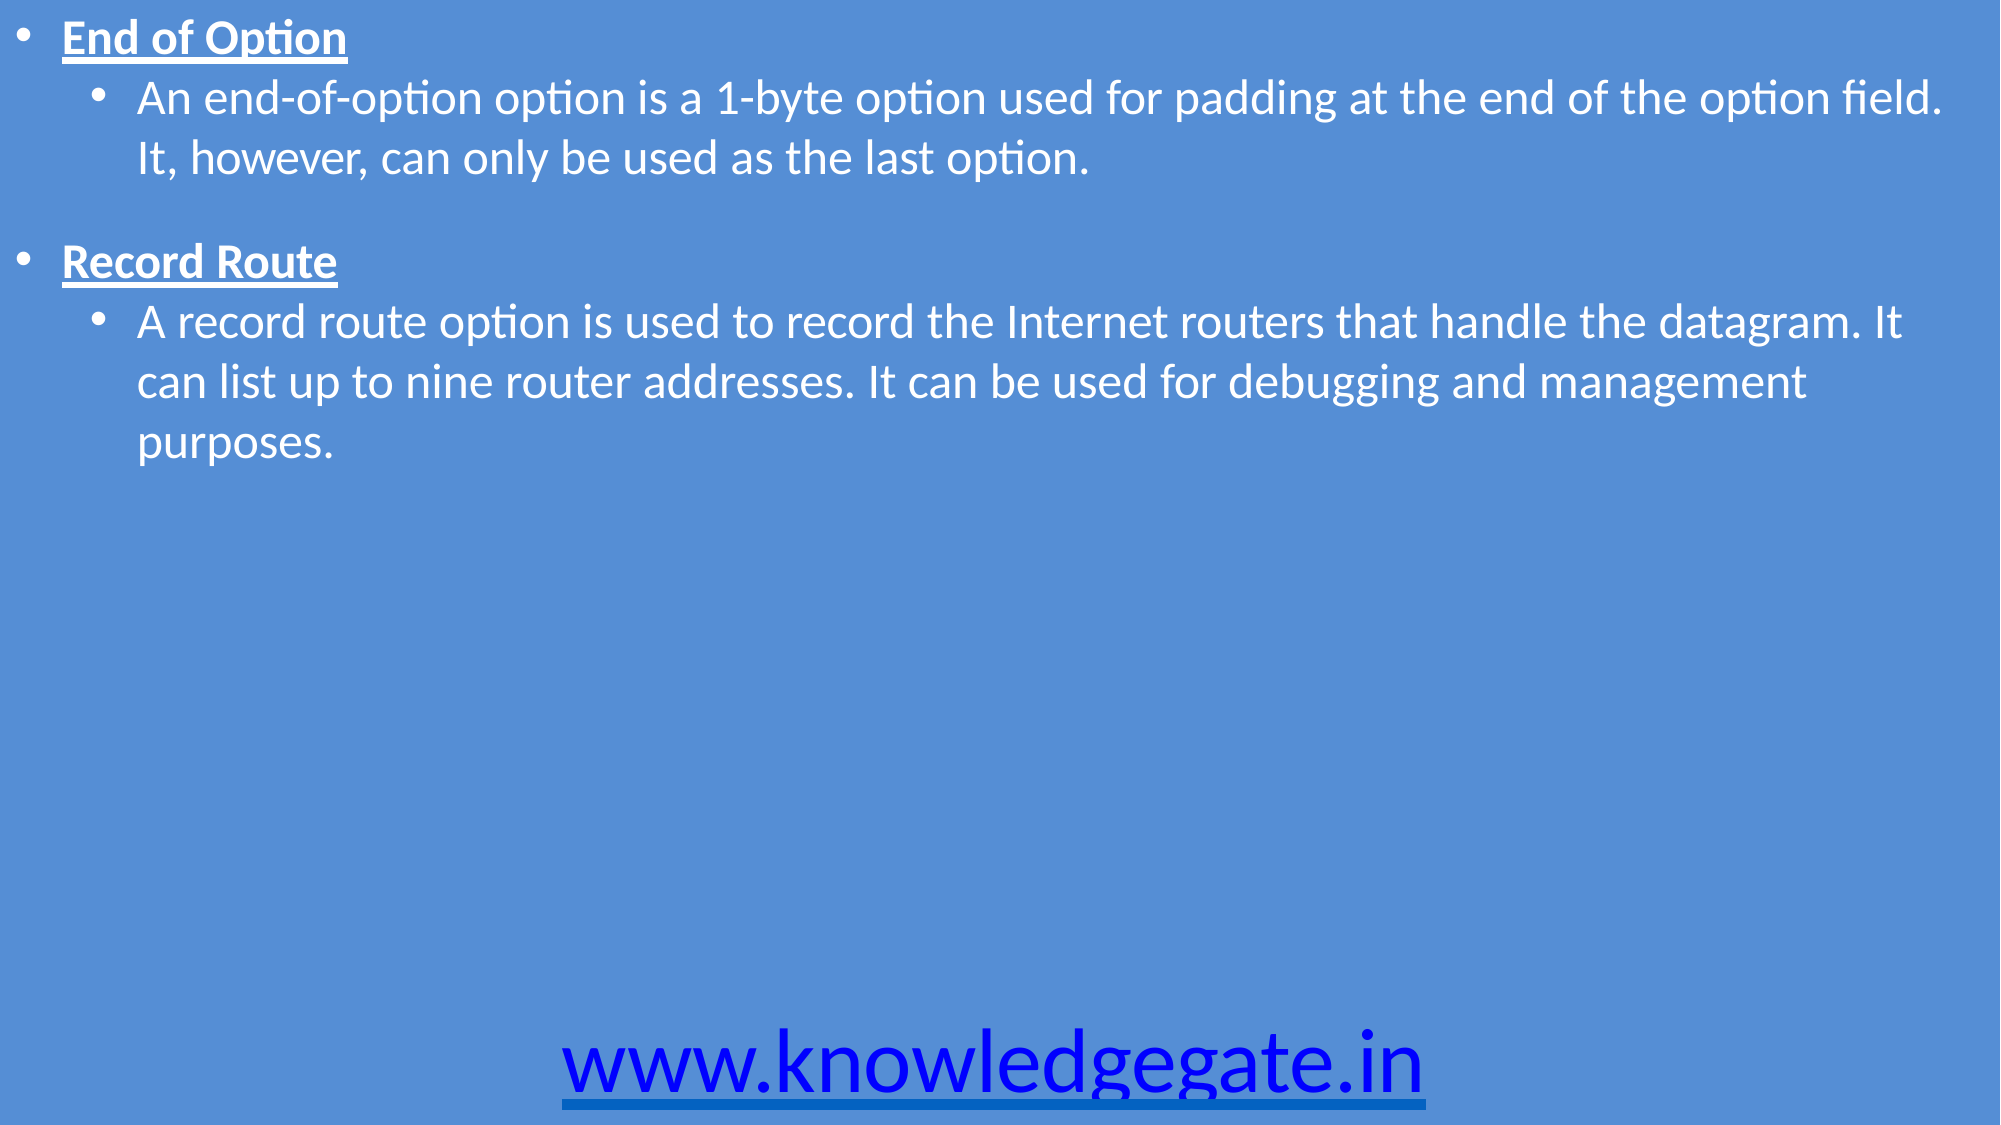

End of Option
An end-of-option option is a 1-byte option used for padding at the end of the option field.  It, however, can only be used as the last option.

Record Route
A record route option is used to record the Internet routers that handle the datagram. It  can list up to nine router addresses. It can be used for debugging and management  purposes.
www.knowledgegate.in